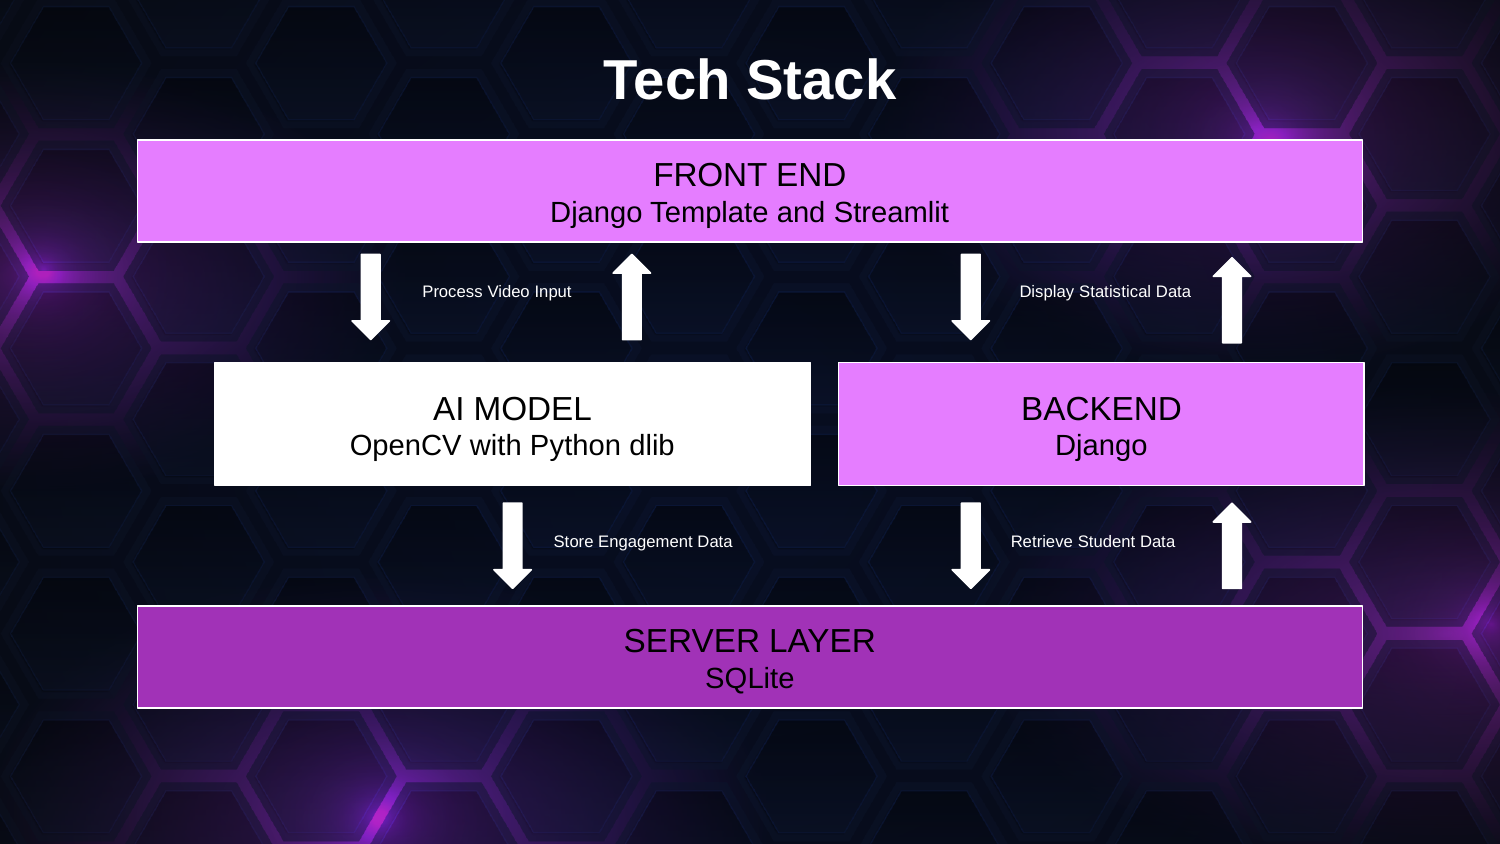

# Tech Stack
FRONT END
Django Template and Streamlit

Process Video Input
Display Statistical Data
AI MODEL
OpenCV with Python dlib
BACKEND
Django

Store Engagement Data
Retrieve Student Data
SERVER LAYER
SQLite